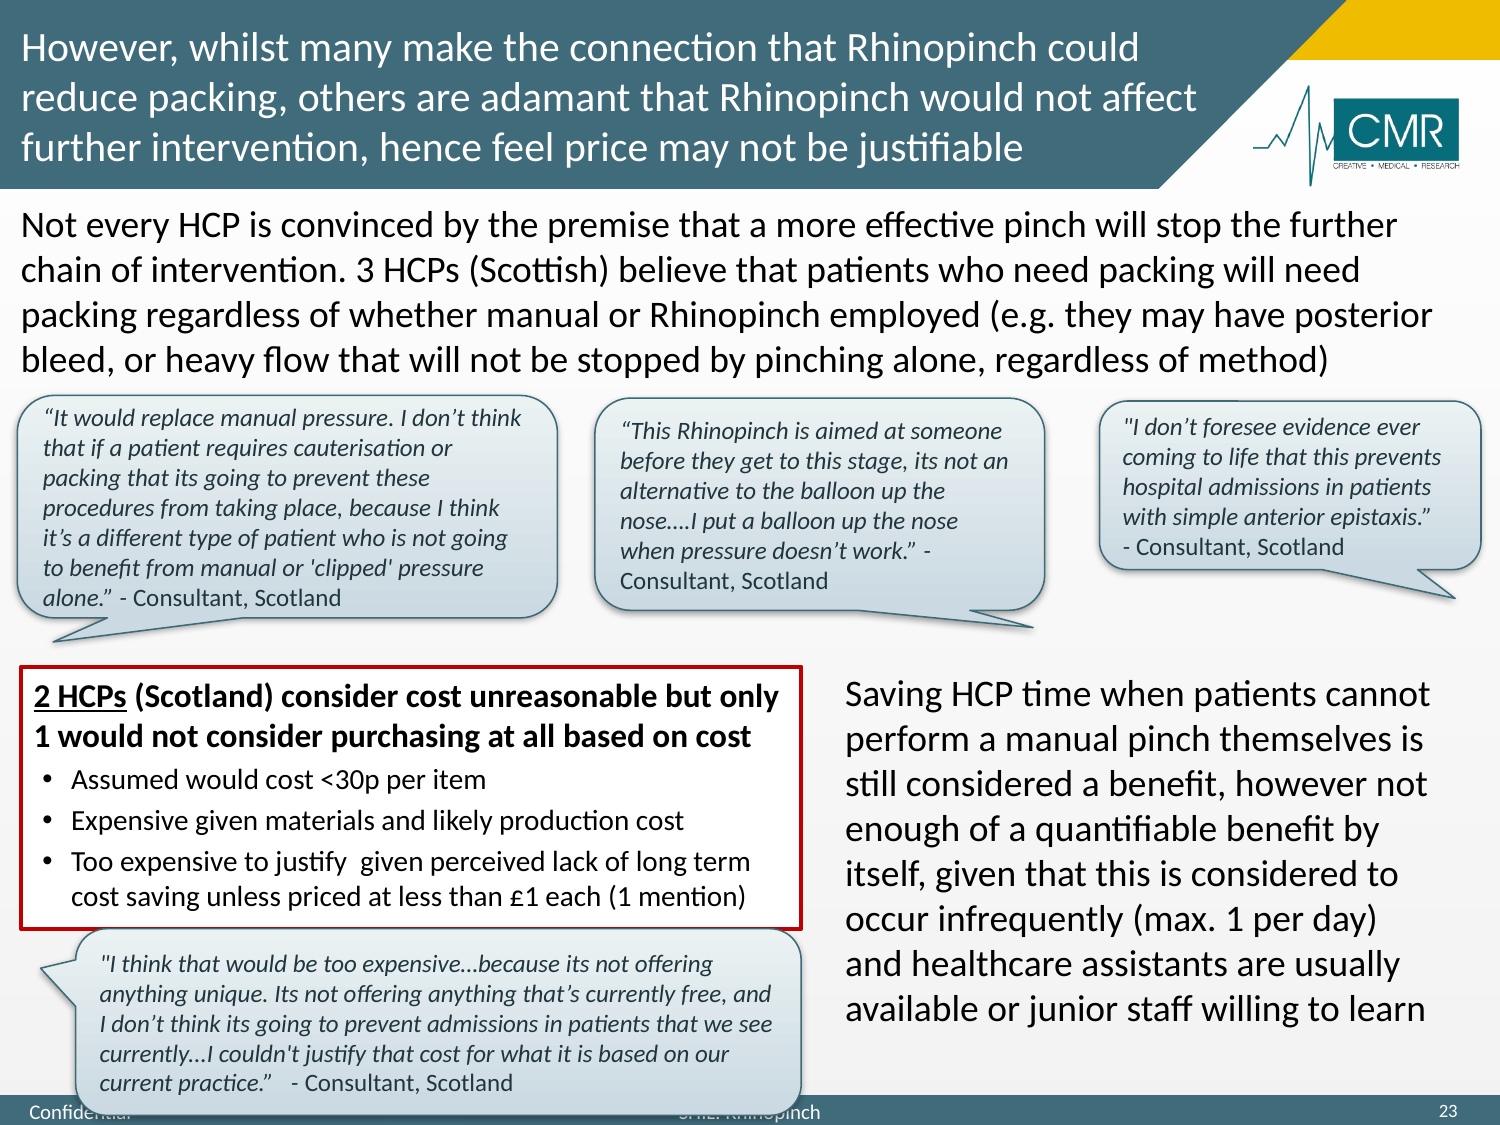

# However, whilst many make the connection that Rhinopinch could reduce packing, others are adamant that Rhinopinch would not affect further intervention, hence feel price may not be justifiable
Not every HCP is convinced by the premise that a more effective pinch will stop the further chain of intervention. 3 HCPs (Scottish) believe that patients who need packing will need packing regardless of whether manual or Rhinopinch employed (e.g. they may have posterior bleed, or heavy flow that will not be stopped by pinching alone, regardless of method)
“It would replace manual pressure. I don’t think that if a patient requires cauterisation or packing that its going to prevent these procedures from taking place, because I think it’s a different type of patient who is not going to benefit from manual or 'clipped' pressure alone.” - Consultant, Scotland
“This Rhinopinch is aimed at someone before they get to this stage, its not an alternative to the balloon up the nose….I put a balloon up the nose when pressure doesn’t work.” - Consultant, Scotland
"I don’t foresee evidence ever coming to life that this prevents hospital admissions in patients with simple anterior epistaxis.”
- Consultant, Scotland
Saving HCP time when patients cannot perform a manual pinch themselves is still considered a benefit, however not enough of a quantifiable benefit by itself, given that this is considered to occur infrequently (max. 1 per day) and healthcare assistants are usually available or junior staff willing to learn
2 HCPs (Scotland) consider cost unreasonable but only 1 would not consider purchasing at all based on cost

Assumed would cost <30p per item
Expensive given materials and likely production cost
Too expensive to justify  given perceived lack of long term cost saving unless priced at less than £1 each (1 mention)
"I think that would be too expensive…because its not offering anything unique. Its not offering anything that’s currently free, and I don’t think its going to prevent admissions in patients that we see currently...I couldn't justify that cost for what it is based on our current practice.”   - Consultant, Scotland
23